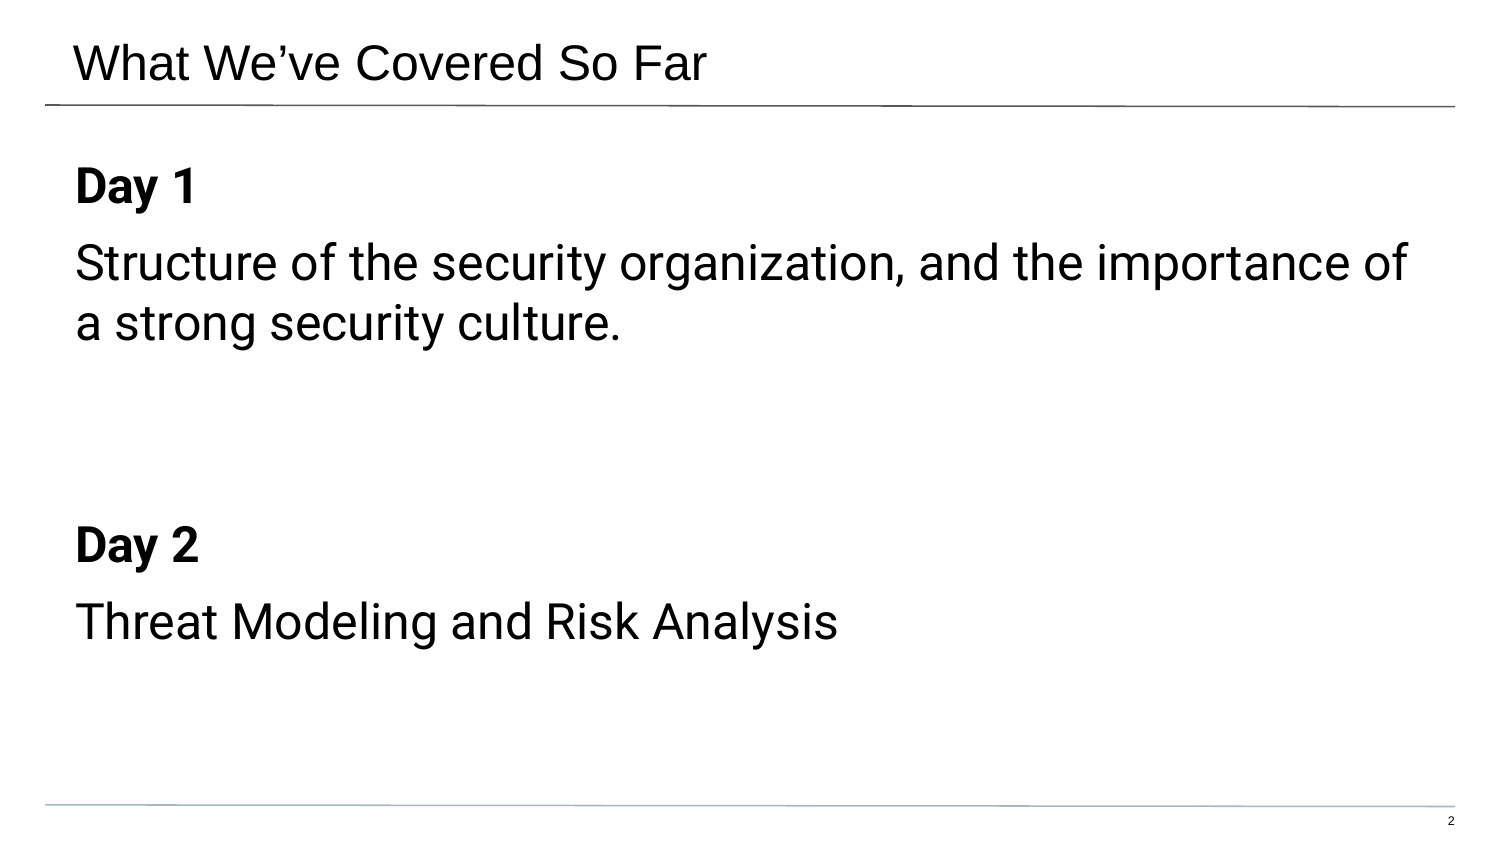

# What We’ve Covered So Far
Day 1
Structure of the security organization, and the importance of a strong security culture.

Day 2
Threat Modeling and Risk Analysis

2